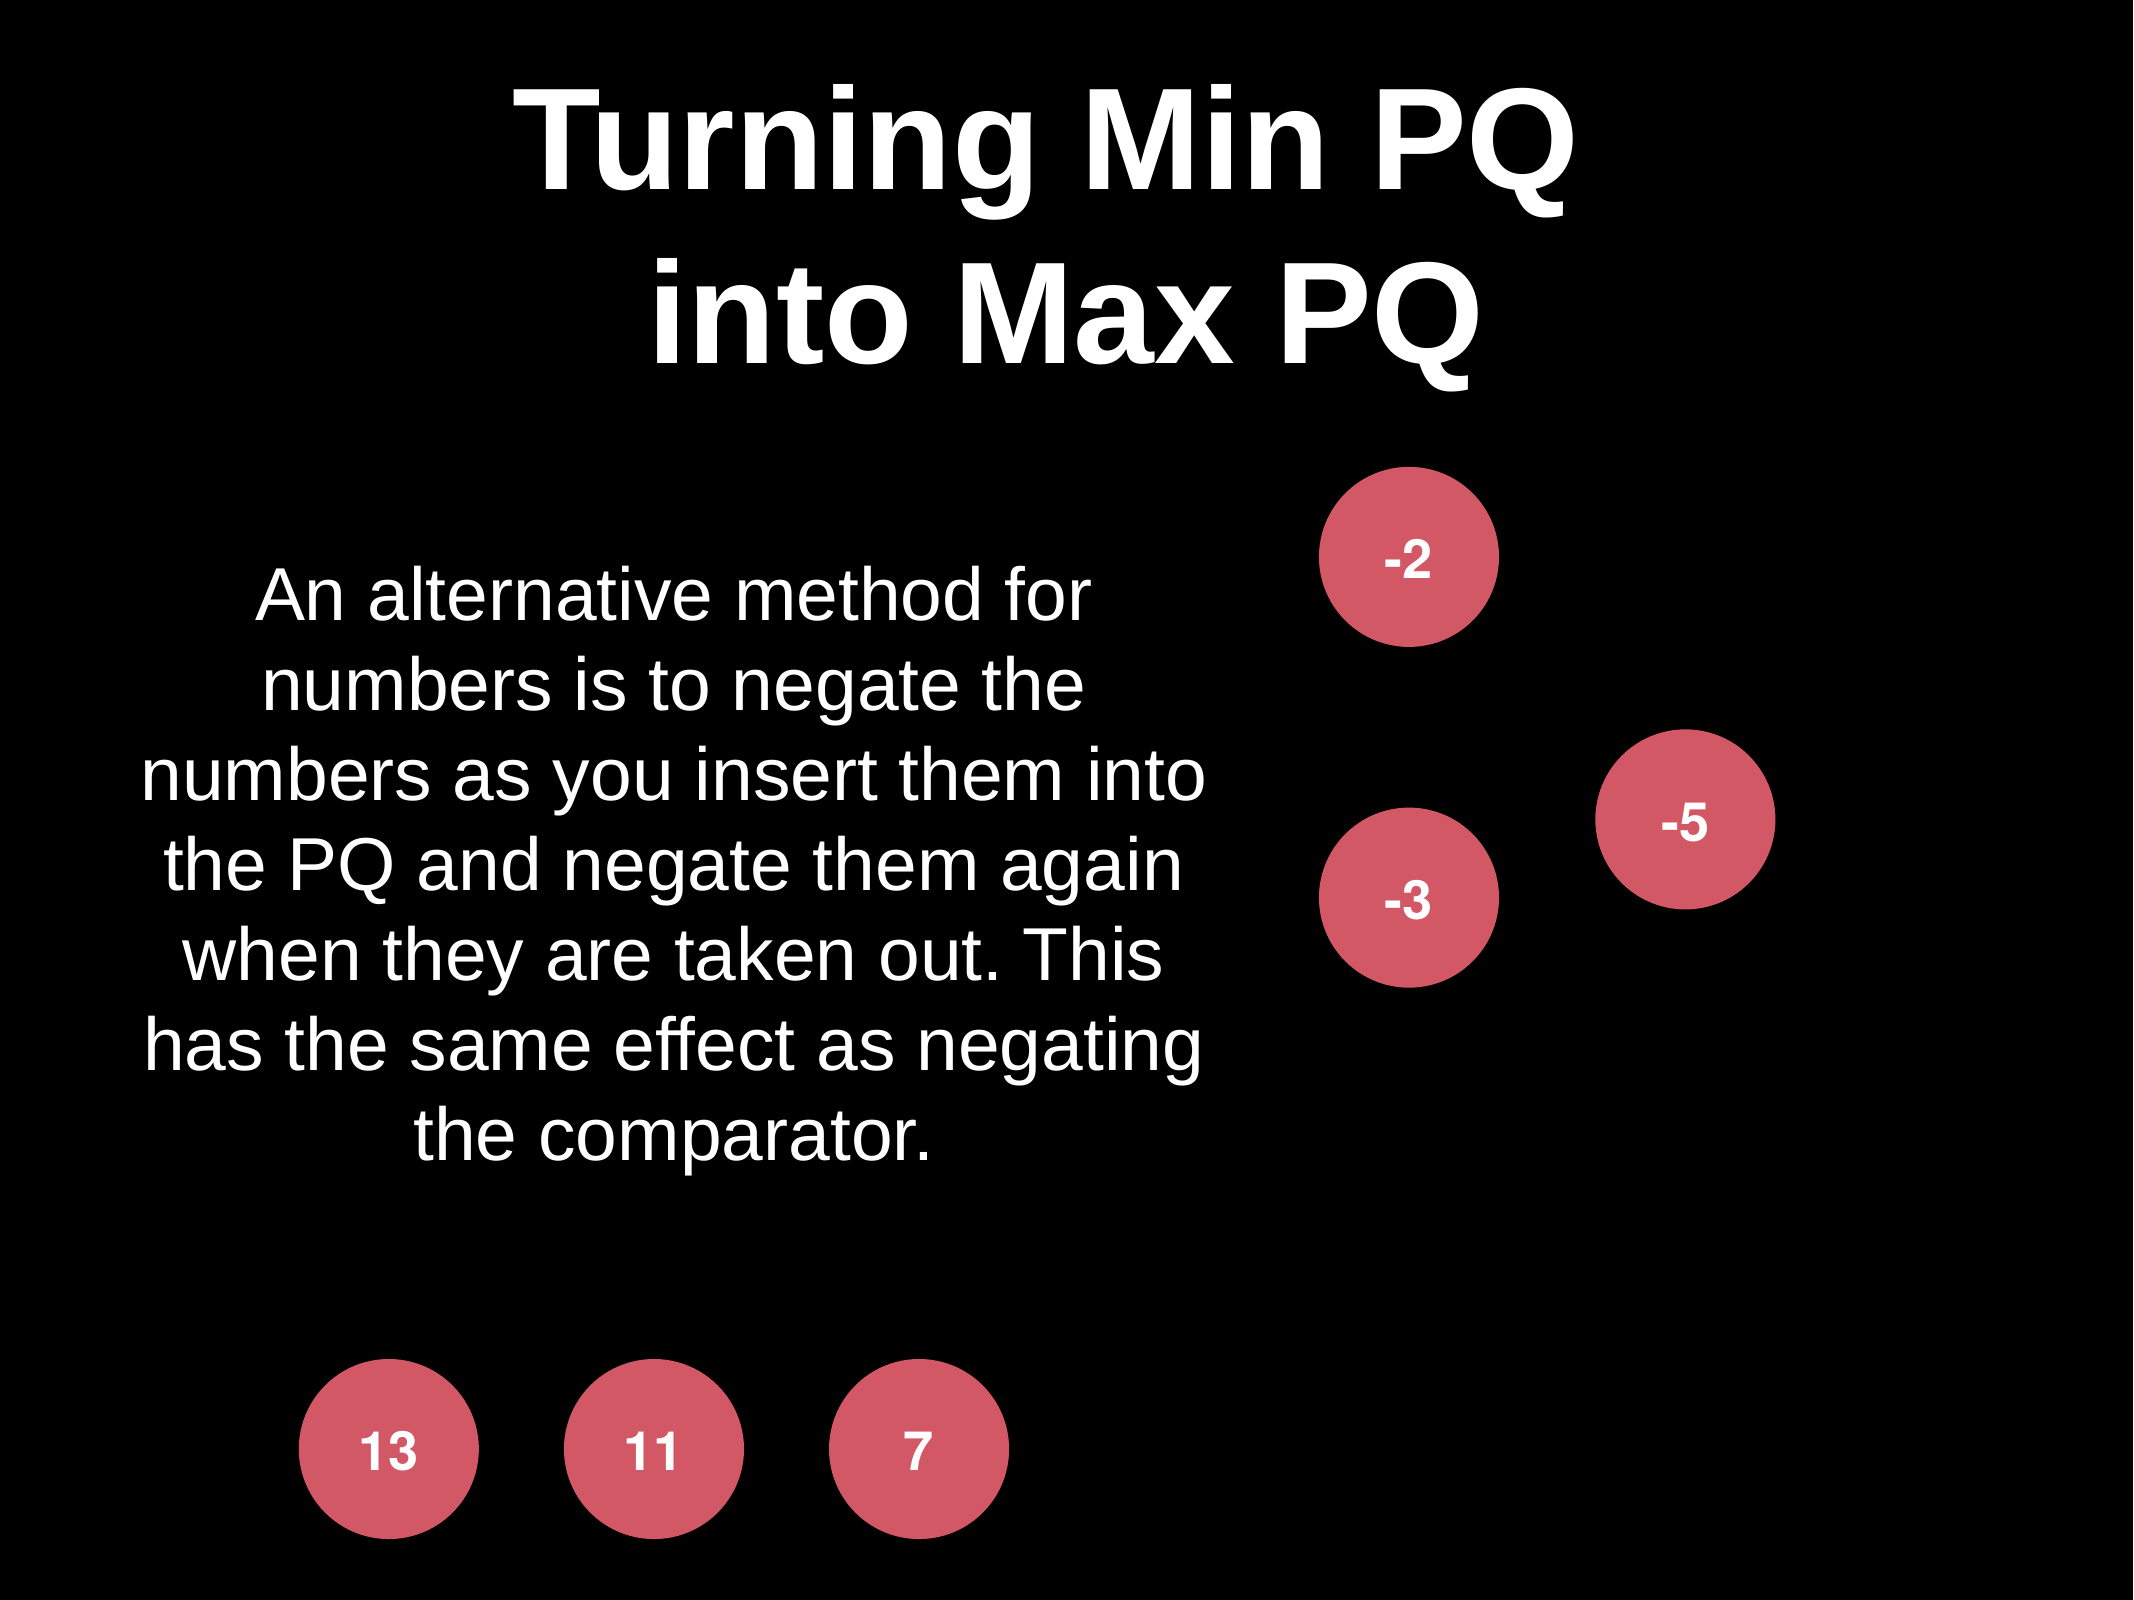

# Turning Min PQ
into Max PQ
-2
An alternative method for numbers is to negate the numbers as you insert them into the PQ and negate them again when they are taken out. This has the same effect as negating the comparator.
-5
-3
13
11
7